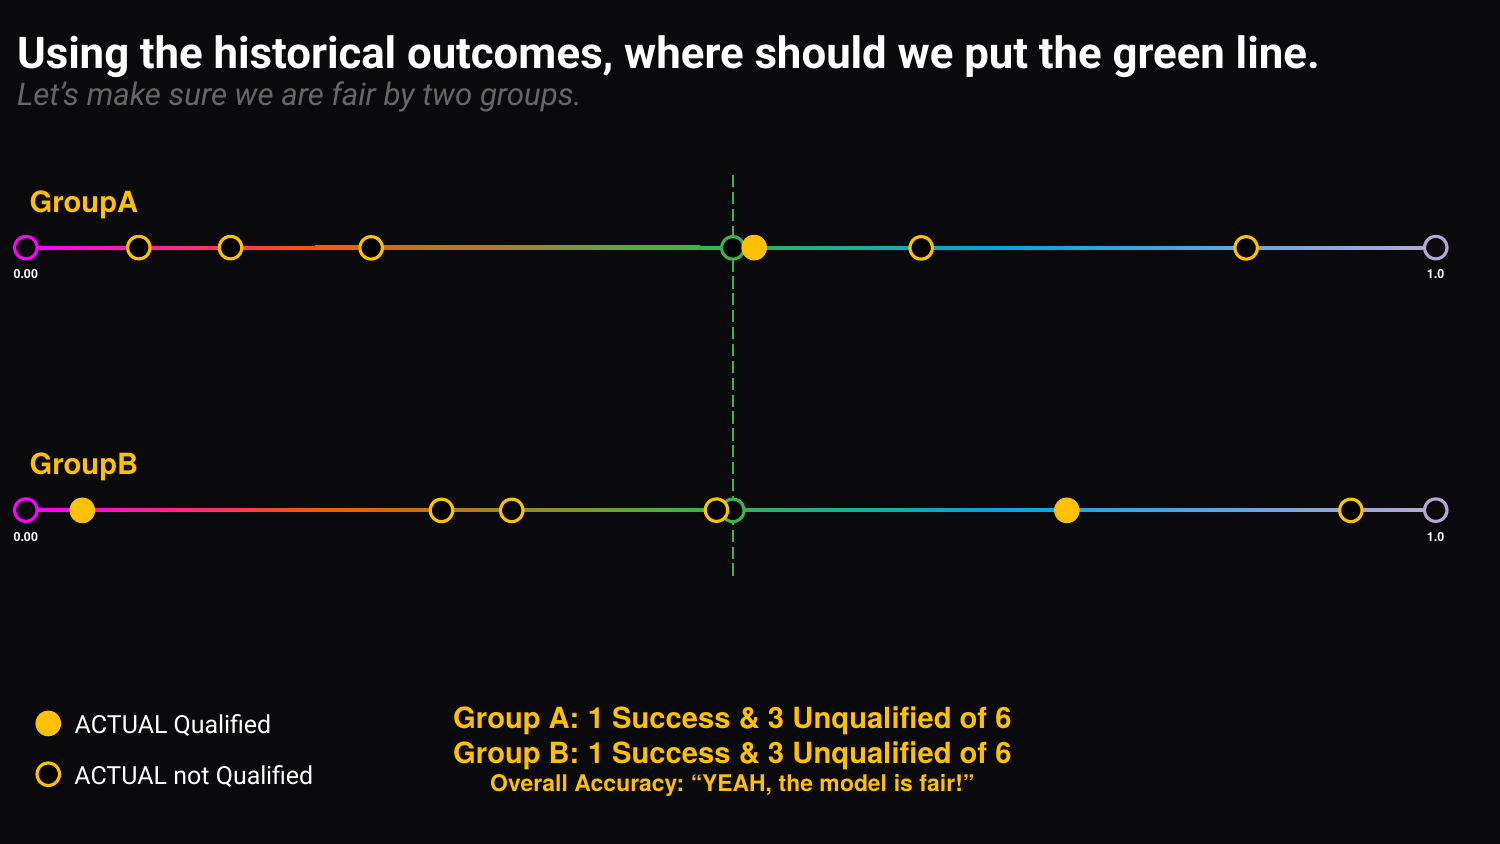

# Using the historical outcomes, where should we put the green line.  Let’s make sure we are fair by two groups.
GroupA

0.00
1.0
GroupB

0.00
1.0
ACTUAL Qualified

Group A: 1 Success & 3 Unqualified of 6
Group B: 1 Success & 3 Unqualified of 6
Overall Accuracy: “YEAH, the model is fair!”
ACTUAL not Qualified